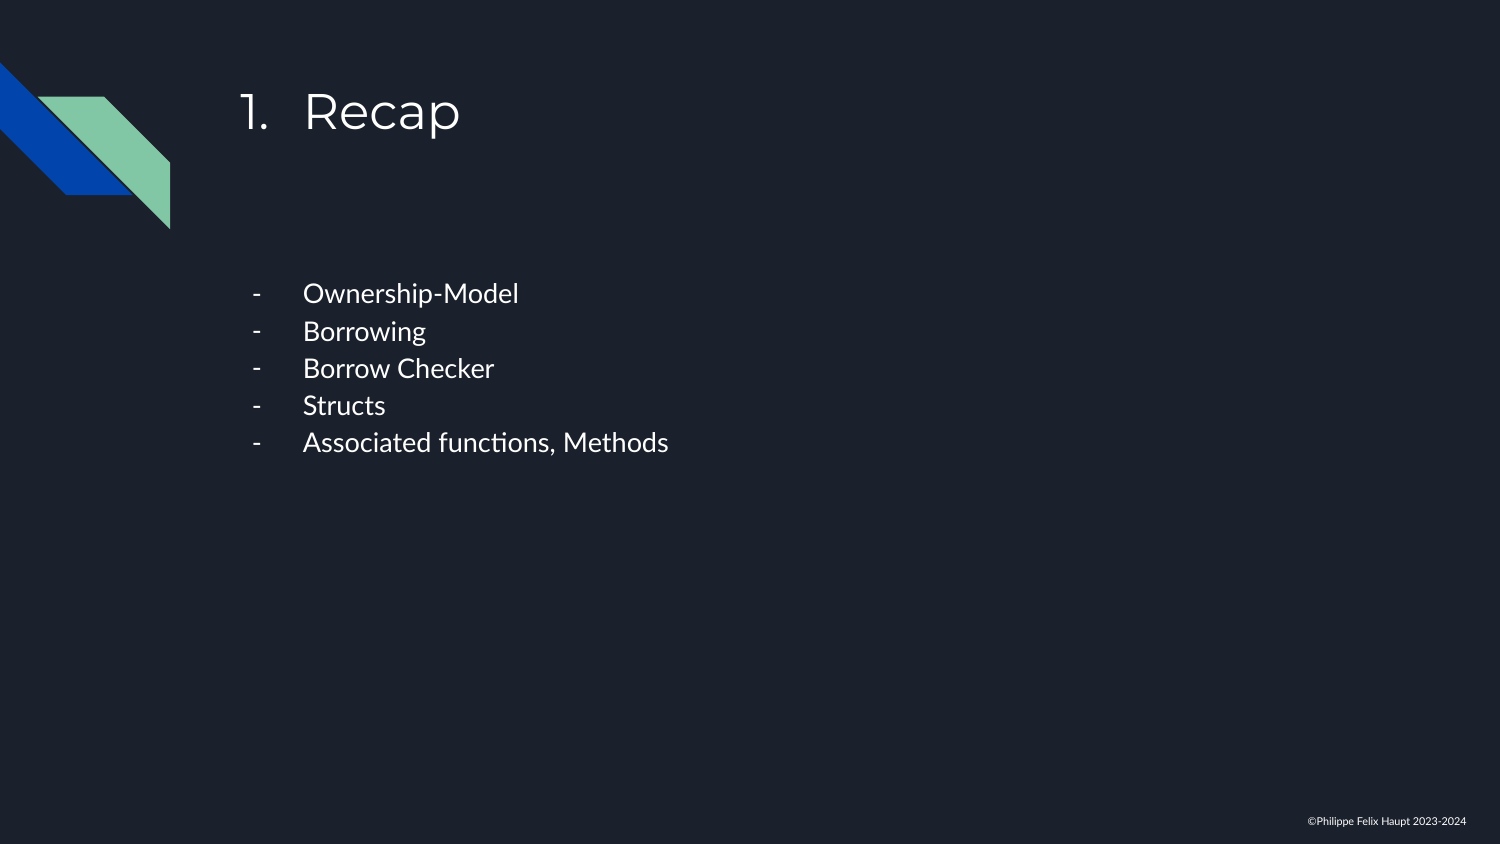

# Recap
Ownership-Model
Borrowing
Borrow Checker
Structs
Associated functions, Methods
©Philippe Felix Haupt 2023-2024